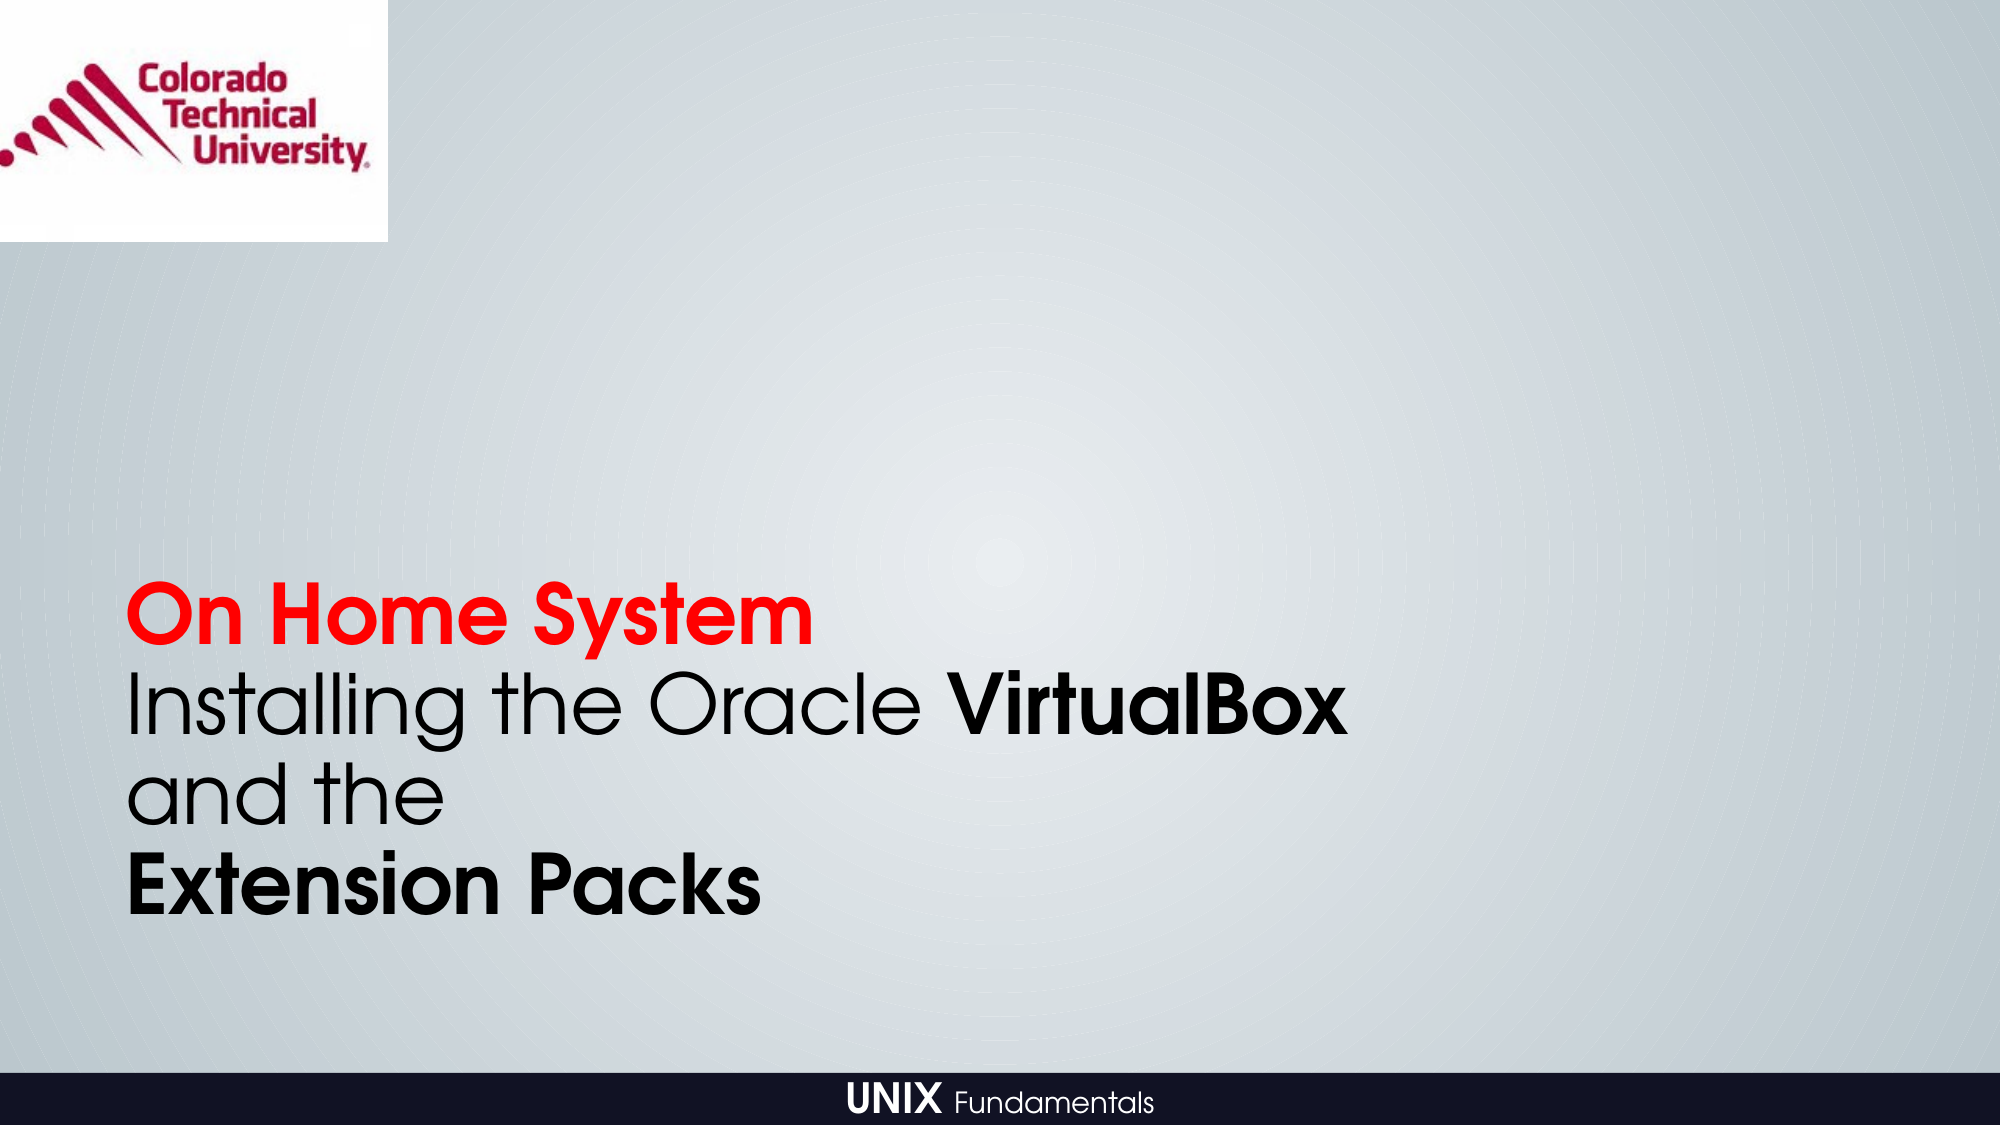

# On Home System Installing the Oracle VirtualBox and the Extension Packs